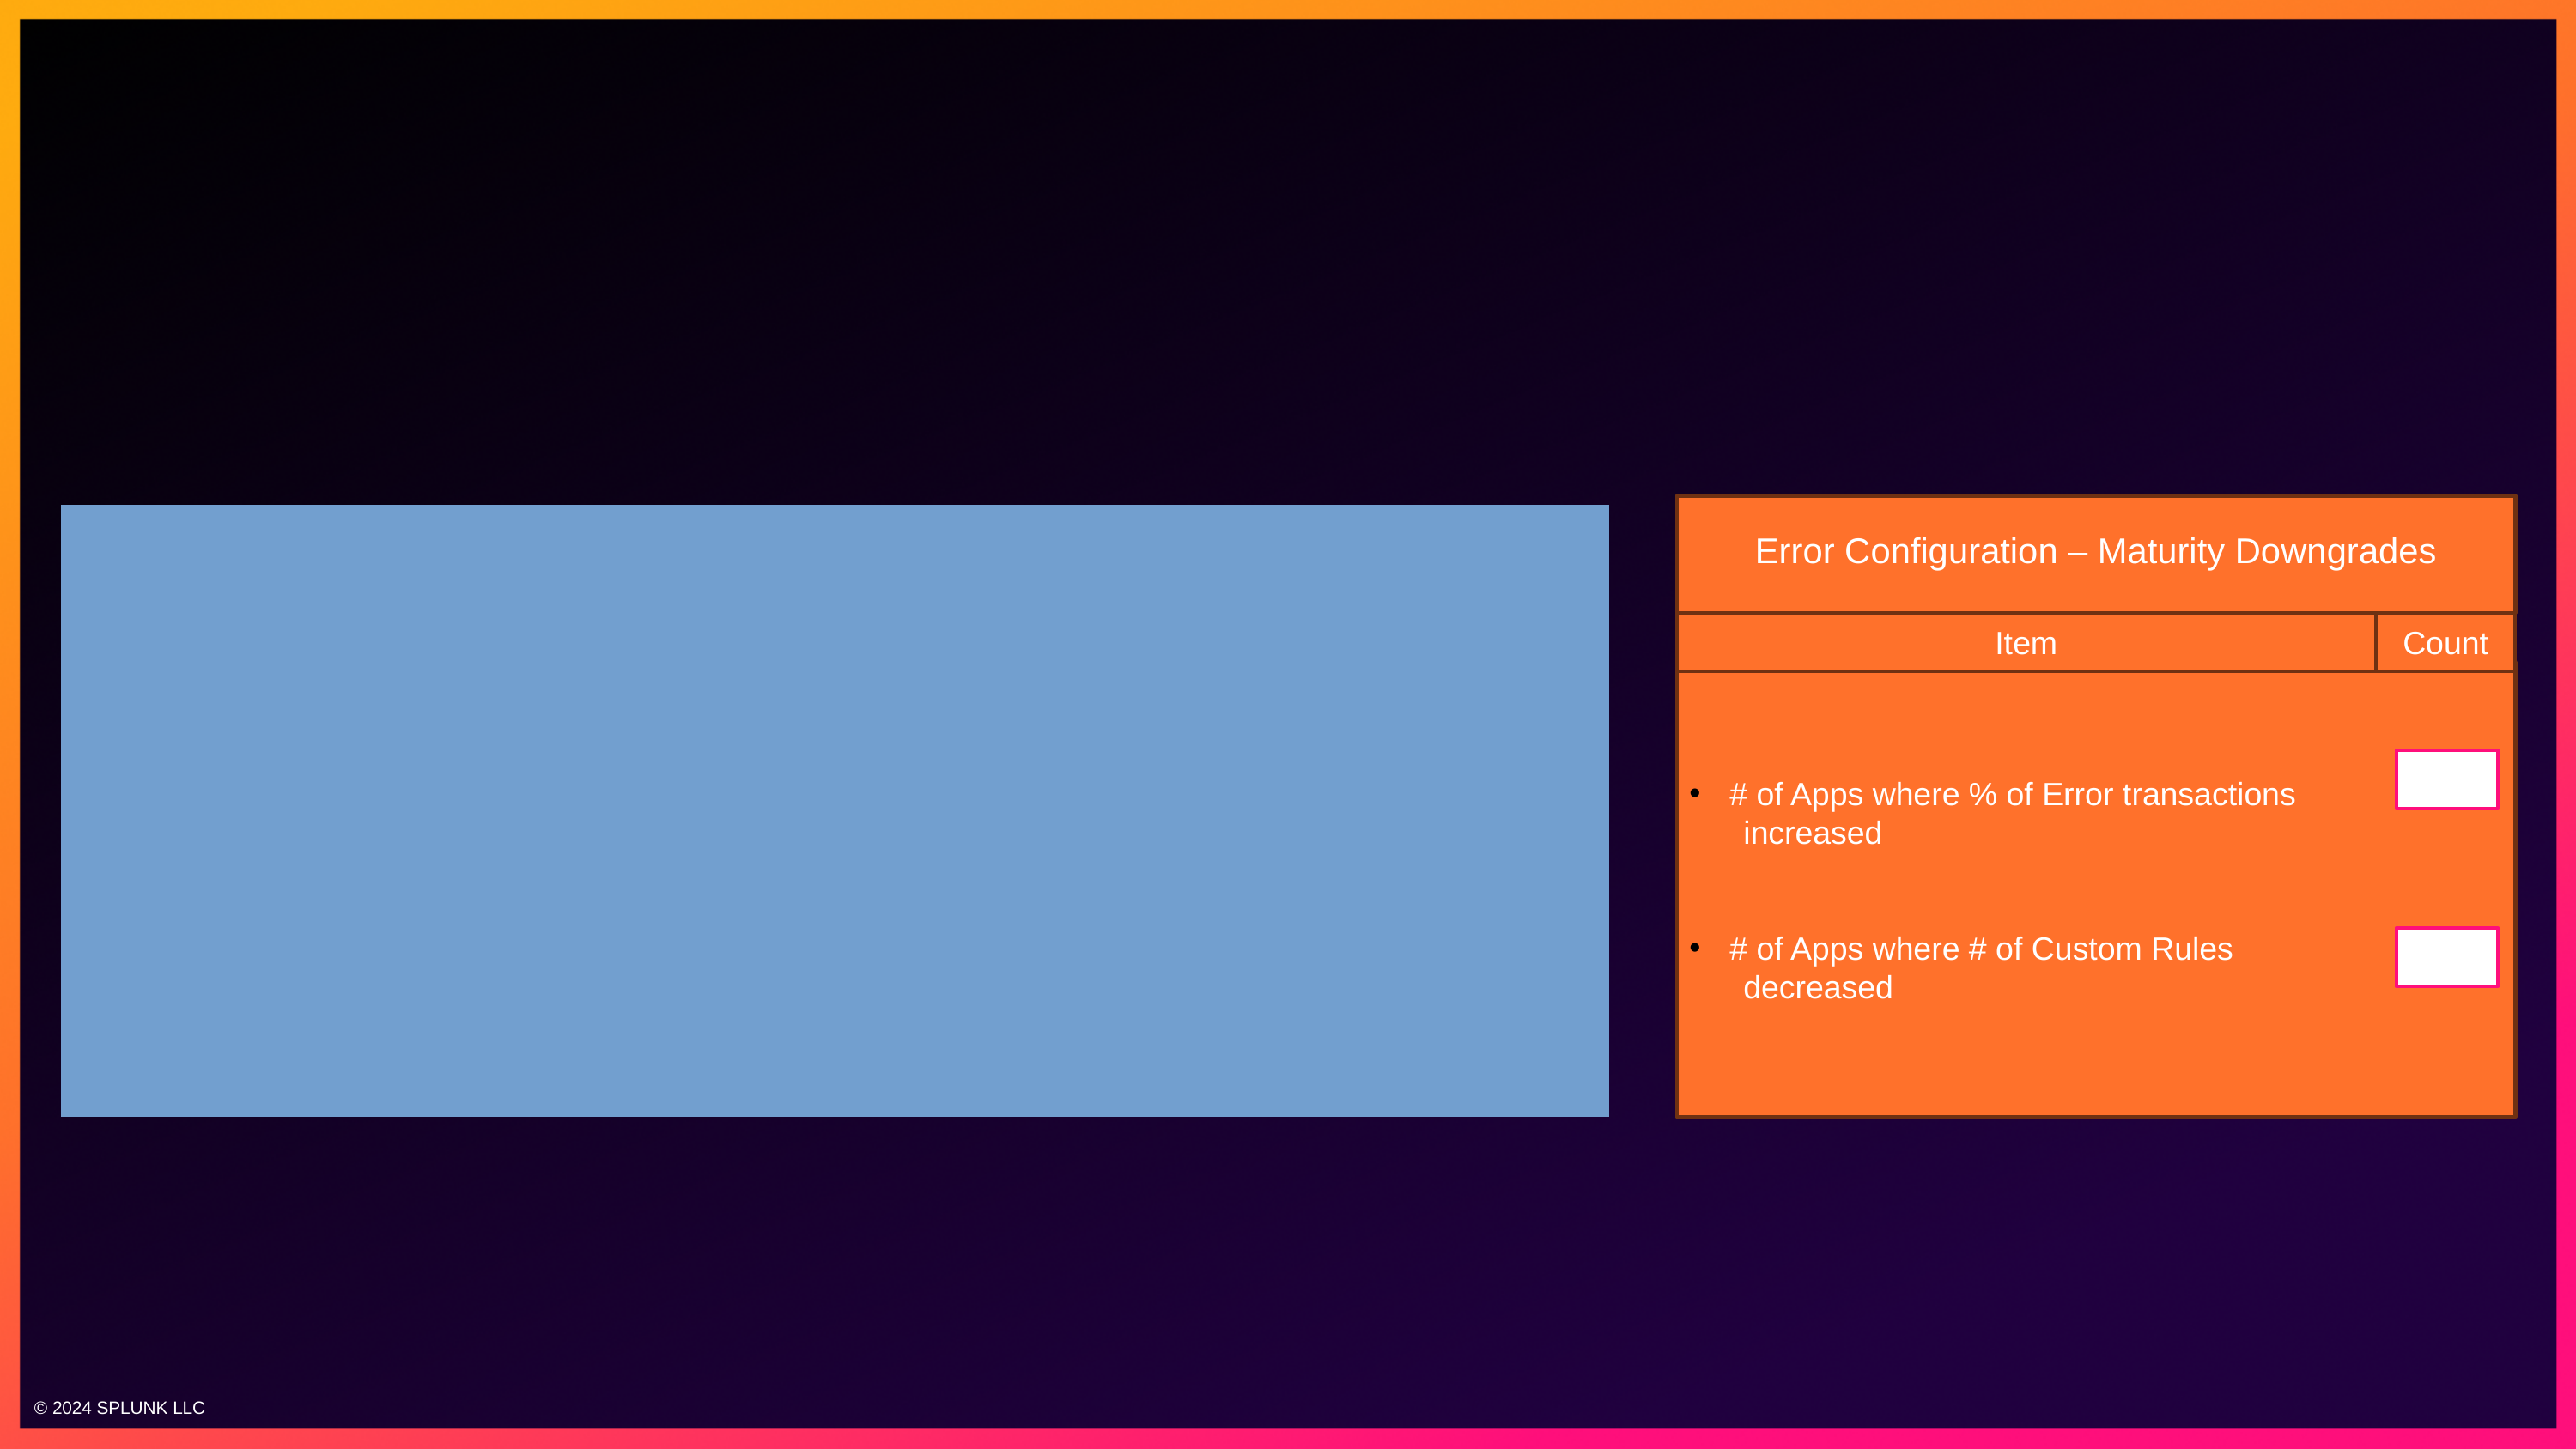

#
Metric Limits
Error Configuration – Maturity Downgrades

Item
Count
# of Apps where % of Error transactions
      increased

# of Apps where # of Custom Rules
      decreased